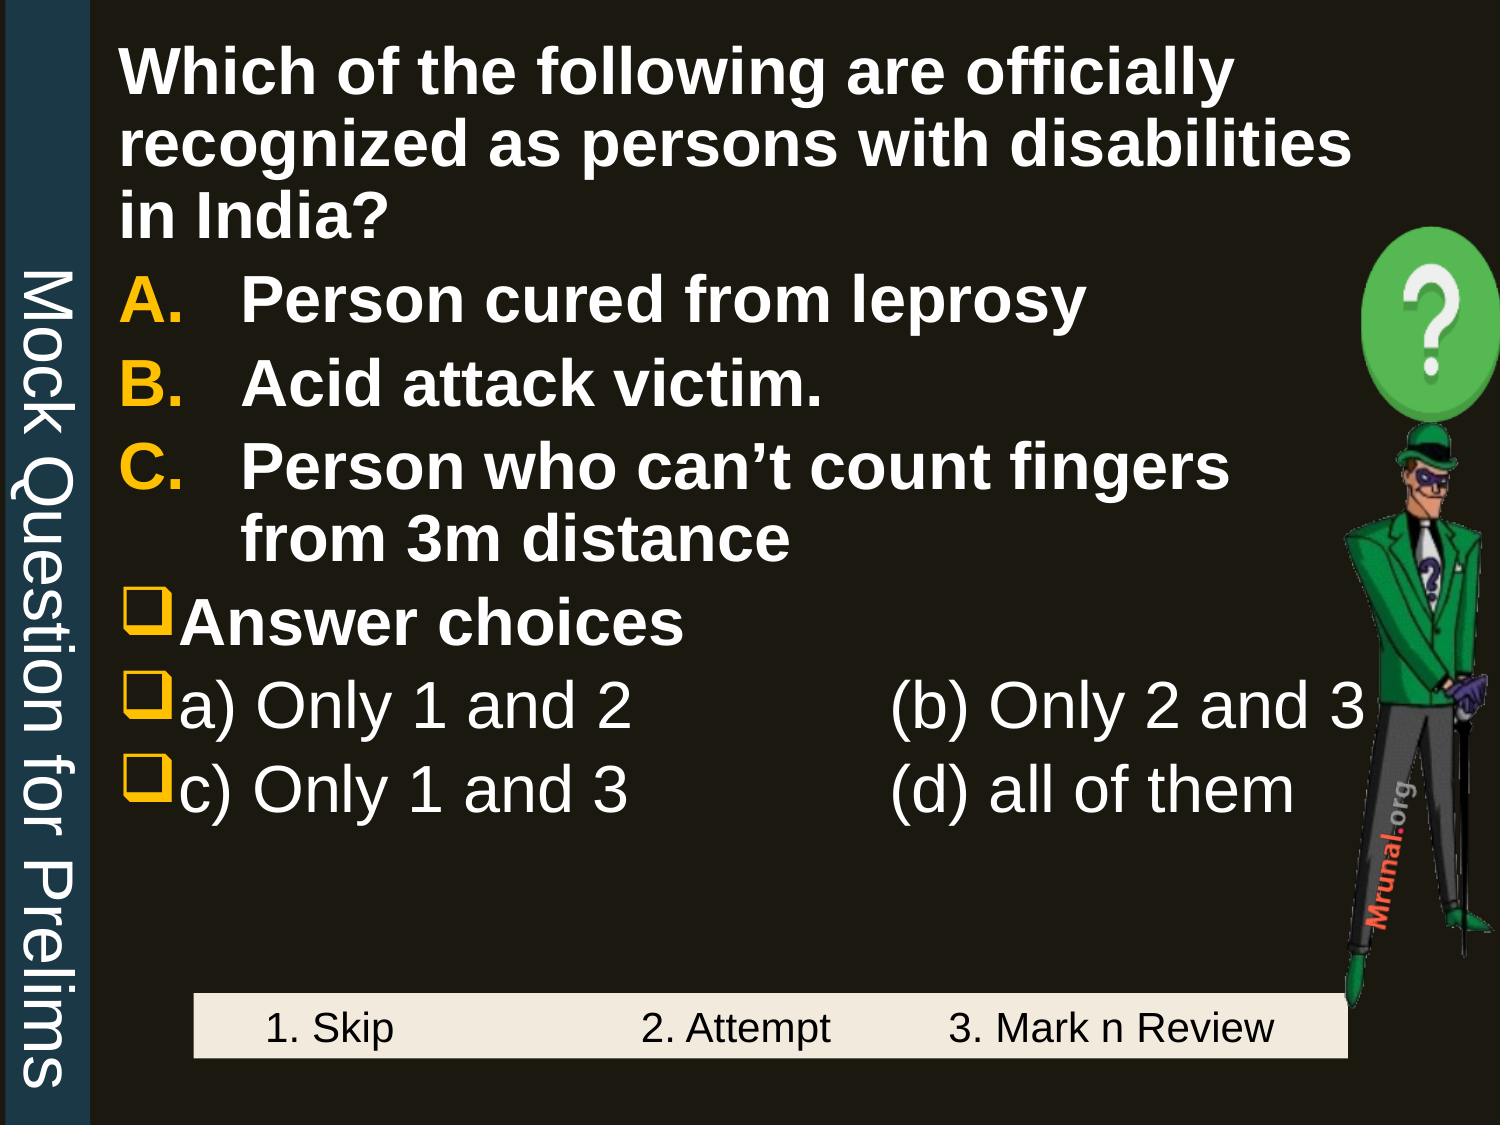

Mock Question for Prelims
Which of the following are officially recognized as persons with disabilities in India?
Person cured from leprosy
Acid attack victim.
Person who can’t count fingers from 3m distance
Answer choices
a) Only 1 and 2 		(b) Only 2 and 3
c) Only 1 and 3		(d) all of them